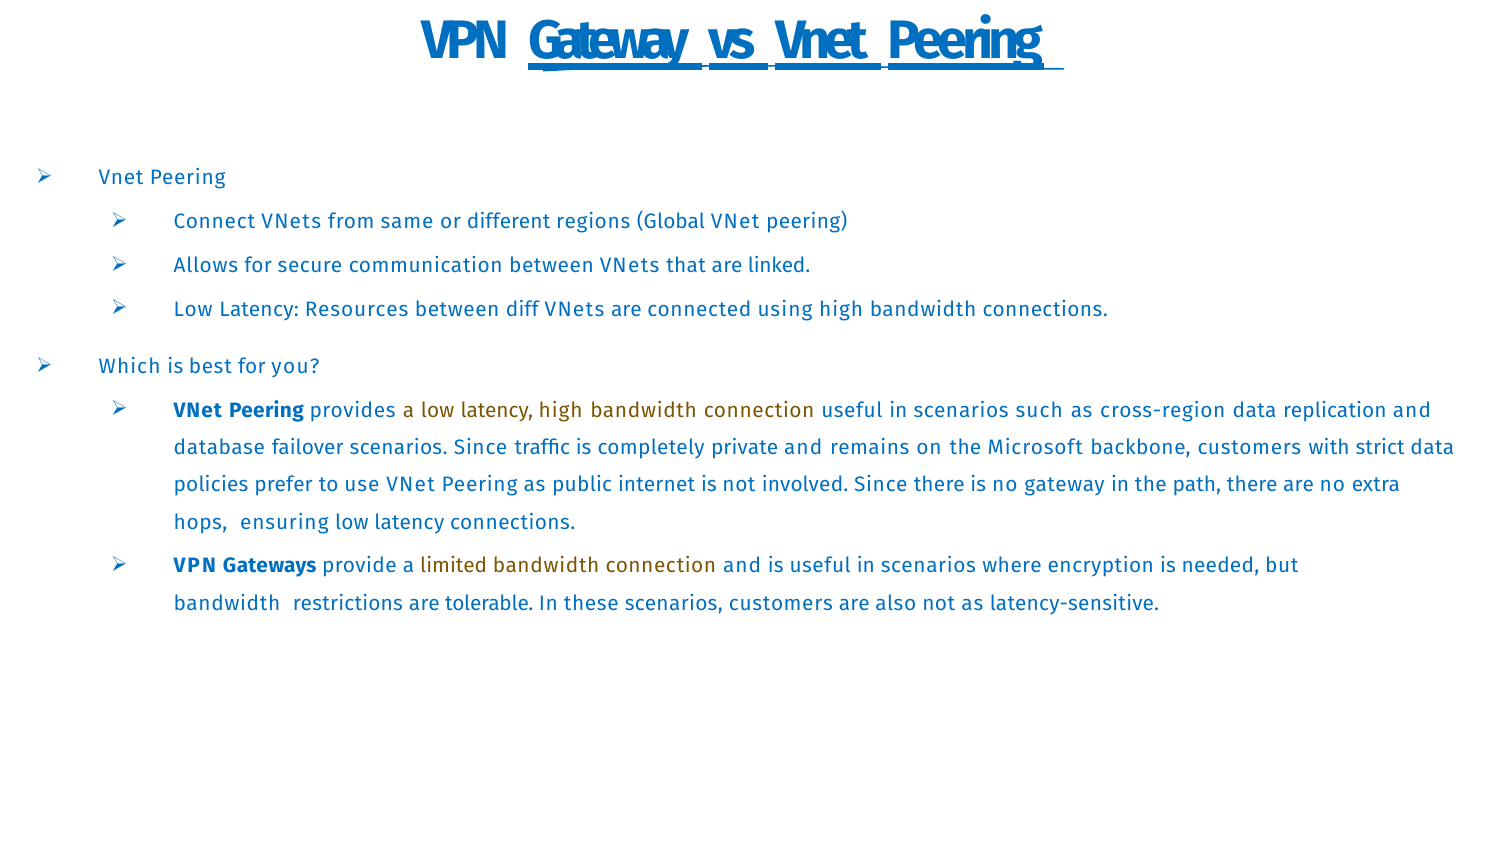

# VPN Gateway vs Vnet Peering

Vnet Peering
Connect VNets from same or different regions (Global VNet peering)
Allows for secure communication between VNets that are linked.
Low Latency: Resources between diff VNets are connected using high bandwidth connections.

Which is best for you?
VNet Peering provides a low latency, high bandwidth connection useful in scenarios such as cross-region data replication and  database failover scenarios. Since traffic is completely private and remains on the Microsoft backbone, customers with strict data  policies prefer to use VNet Peering as public internet is not involved. Since there is no gateway in the path, there are no extra hops,  ensuring low latency connections.
VPN Gateways provide a limited bandwidth connection and is useful in scenarios where encryption is needed, but bandwidth  restrictions are tolerable. In these scenarios, customers are also not as latency-sensitive.